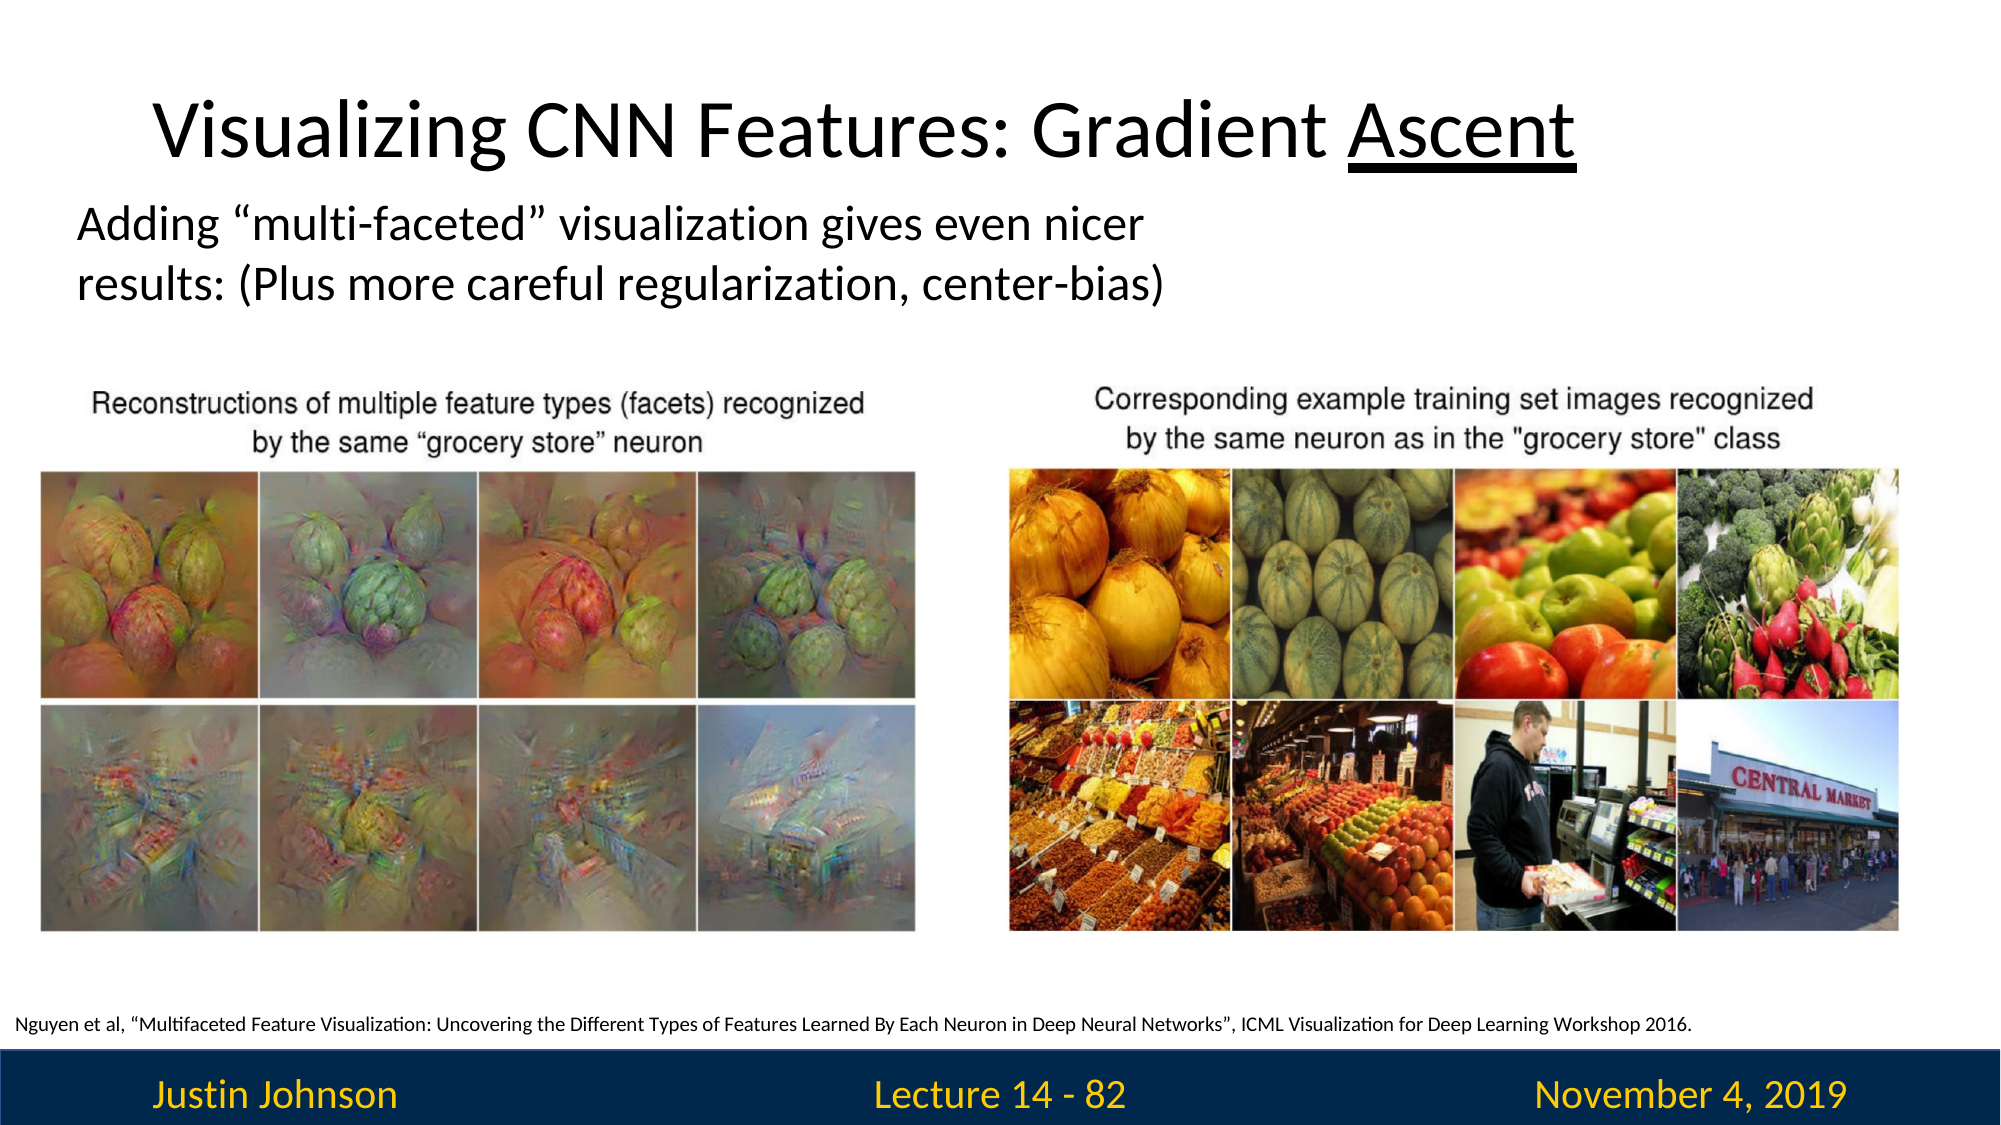

# Visualizing CNN Features: Gradient Ascent
Adding “multi-faceted” visualization gives even nicer results: (Plus more careful regularization, center-bias)

Nguyen et al, “Multifaceted Feature Visualization: Uncovering the Different Types of Features Learned By Each Neuron in Deep Neural Networks”, ICML Visualization for Deep Learning Workshop 2016.
Justin Johnson
November 4, 2019
Lecture 14 - 82